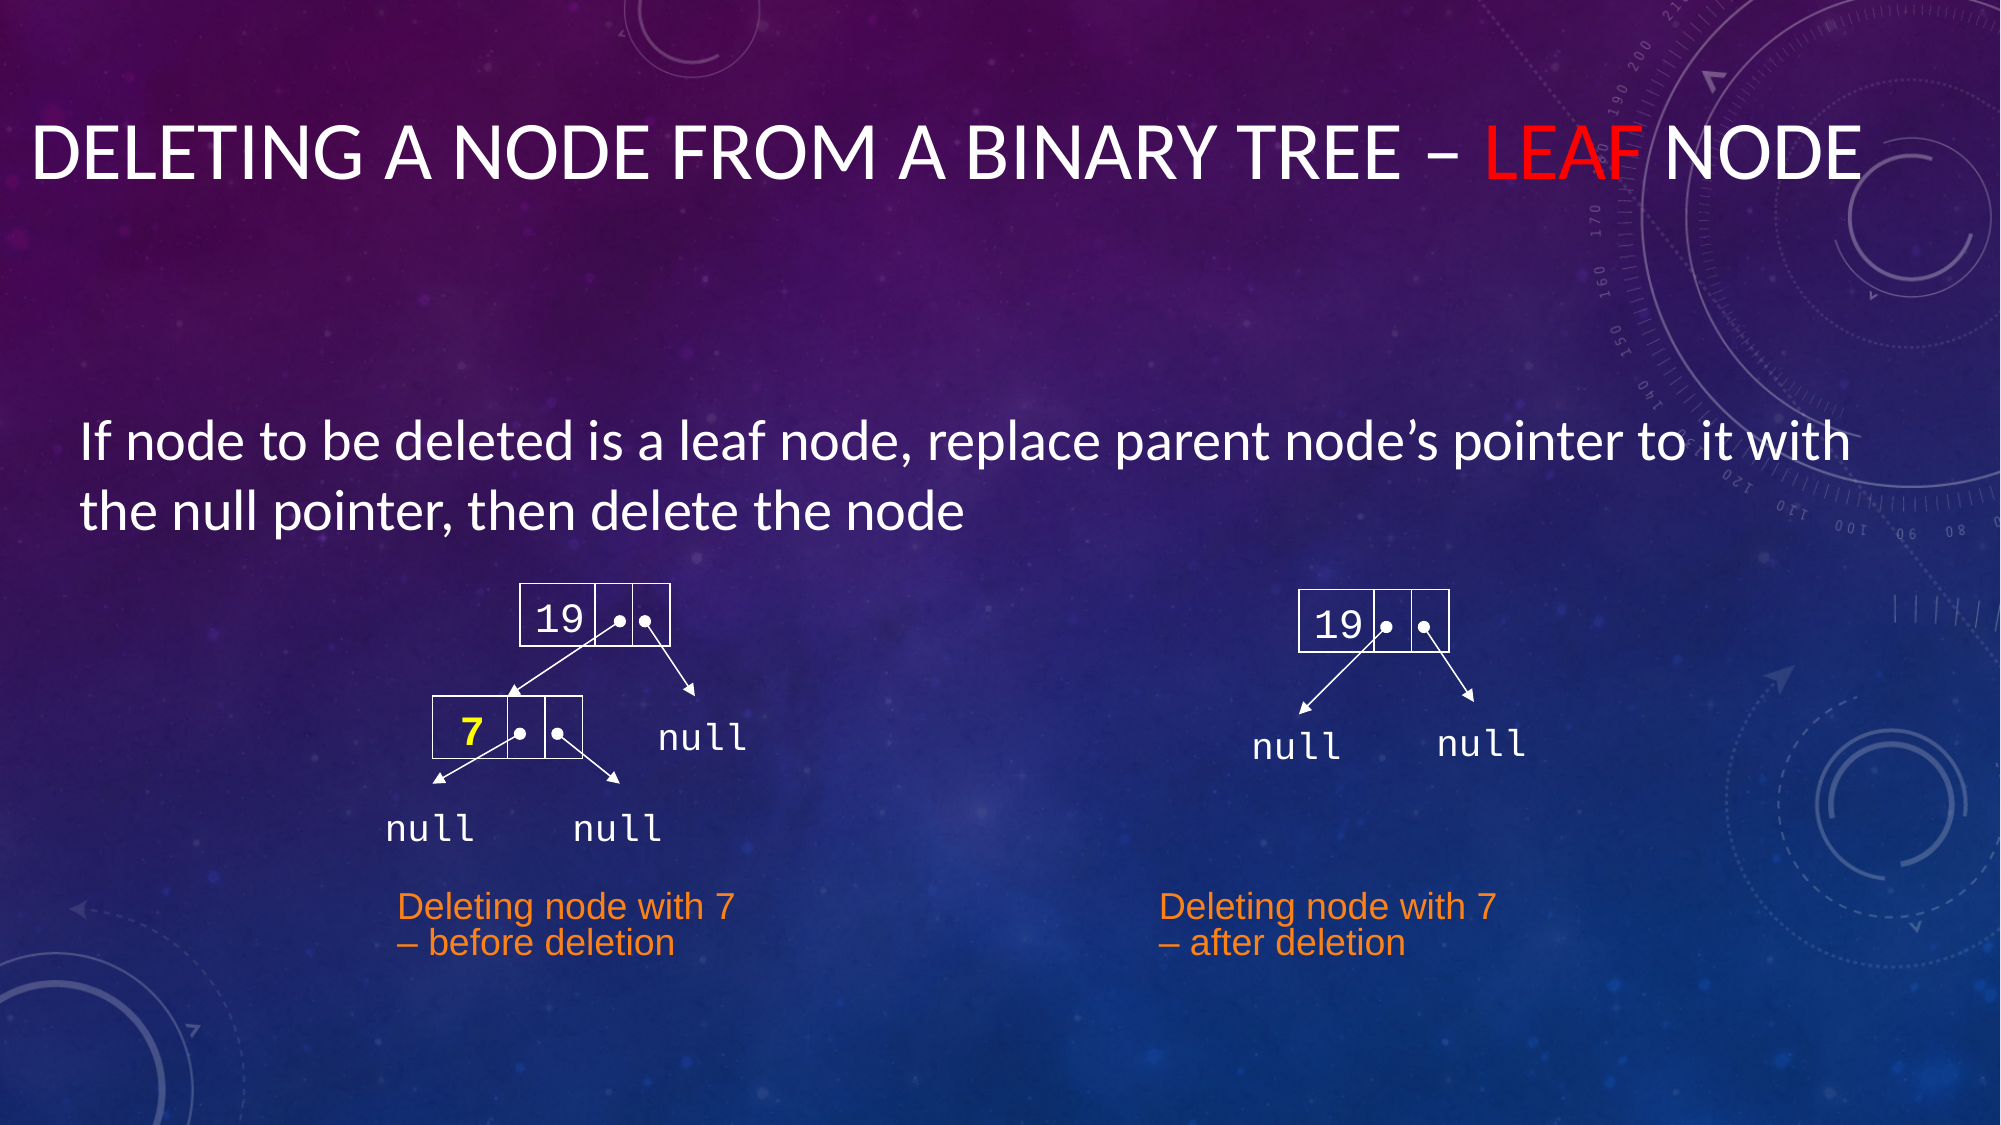

# Deleting a Node from a Binary Tree – Leaf Node
If node to be deleted is a leaf node, replace parent node’s pointer to it with the null pointer, then delete the node

19

7

null

null
null
Deleting node with 7 – before deletion

19

null
null
Deleting node with 7 – after deletion